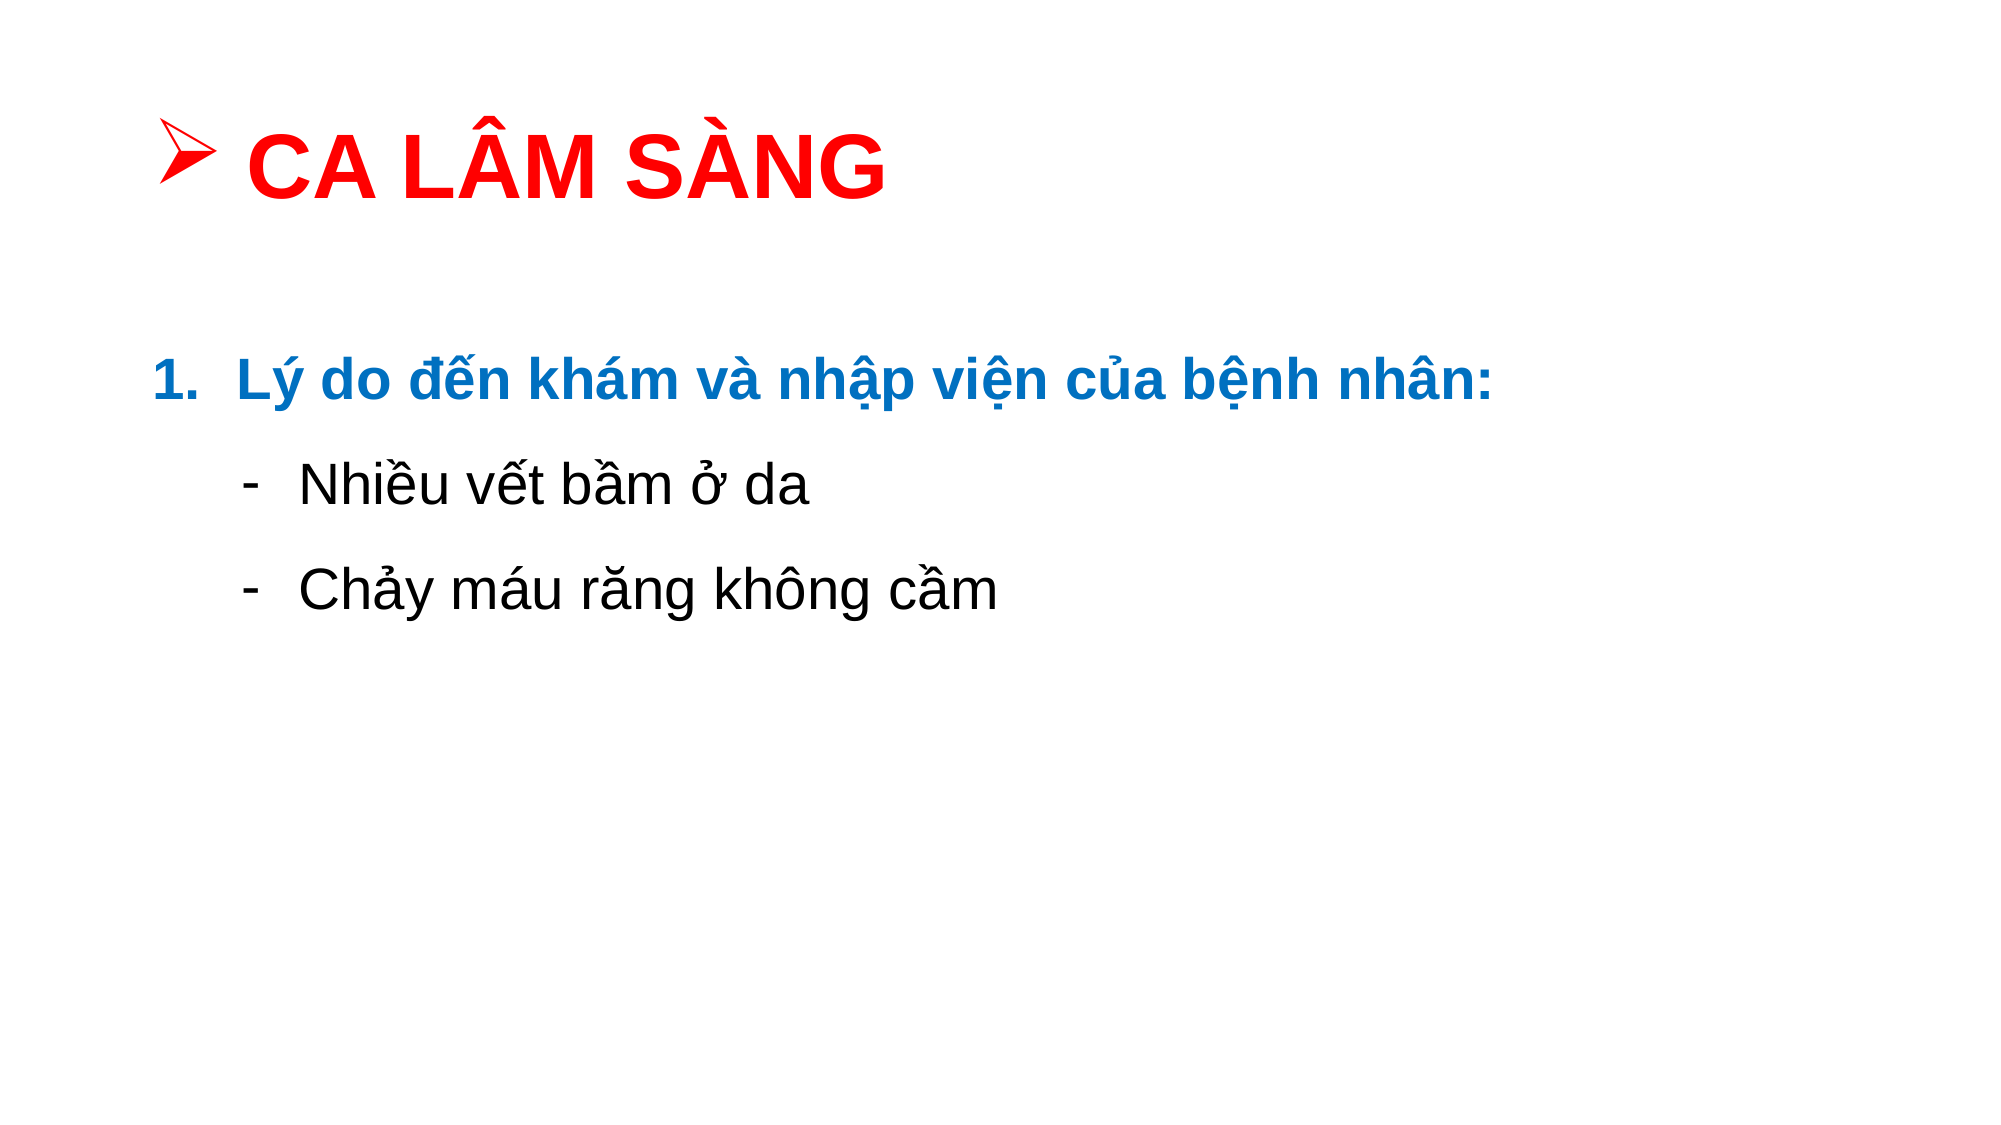

# CA LÂM SÀNG
Lý do đến khám và nhập viện của bệnh nhân:
Nhiều vết bầm ở da
Chảy máu răng không cầm